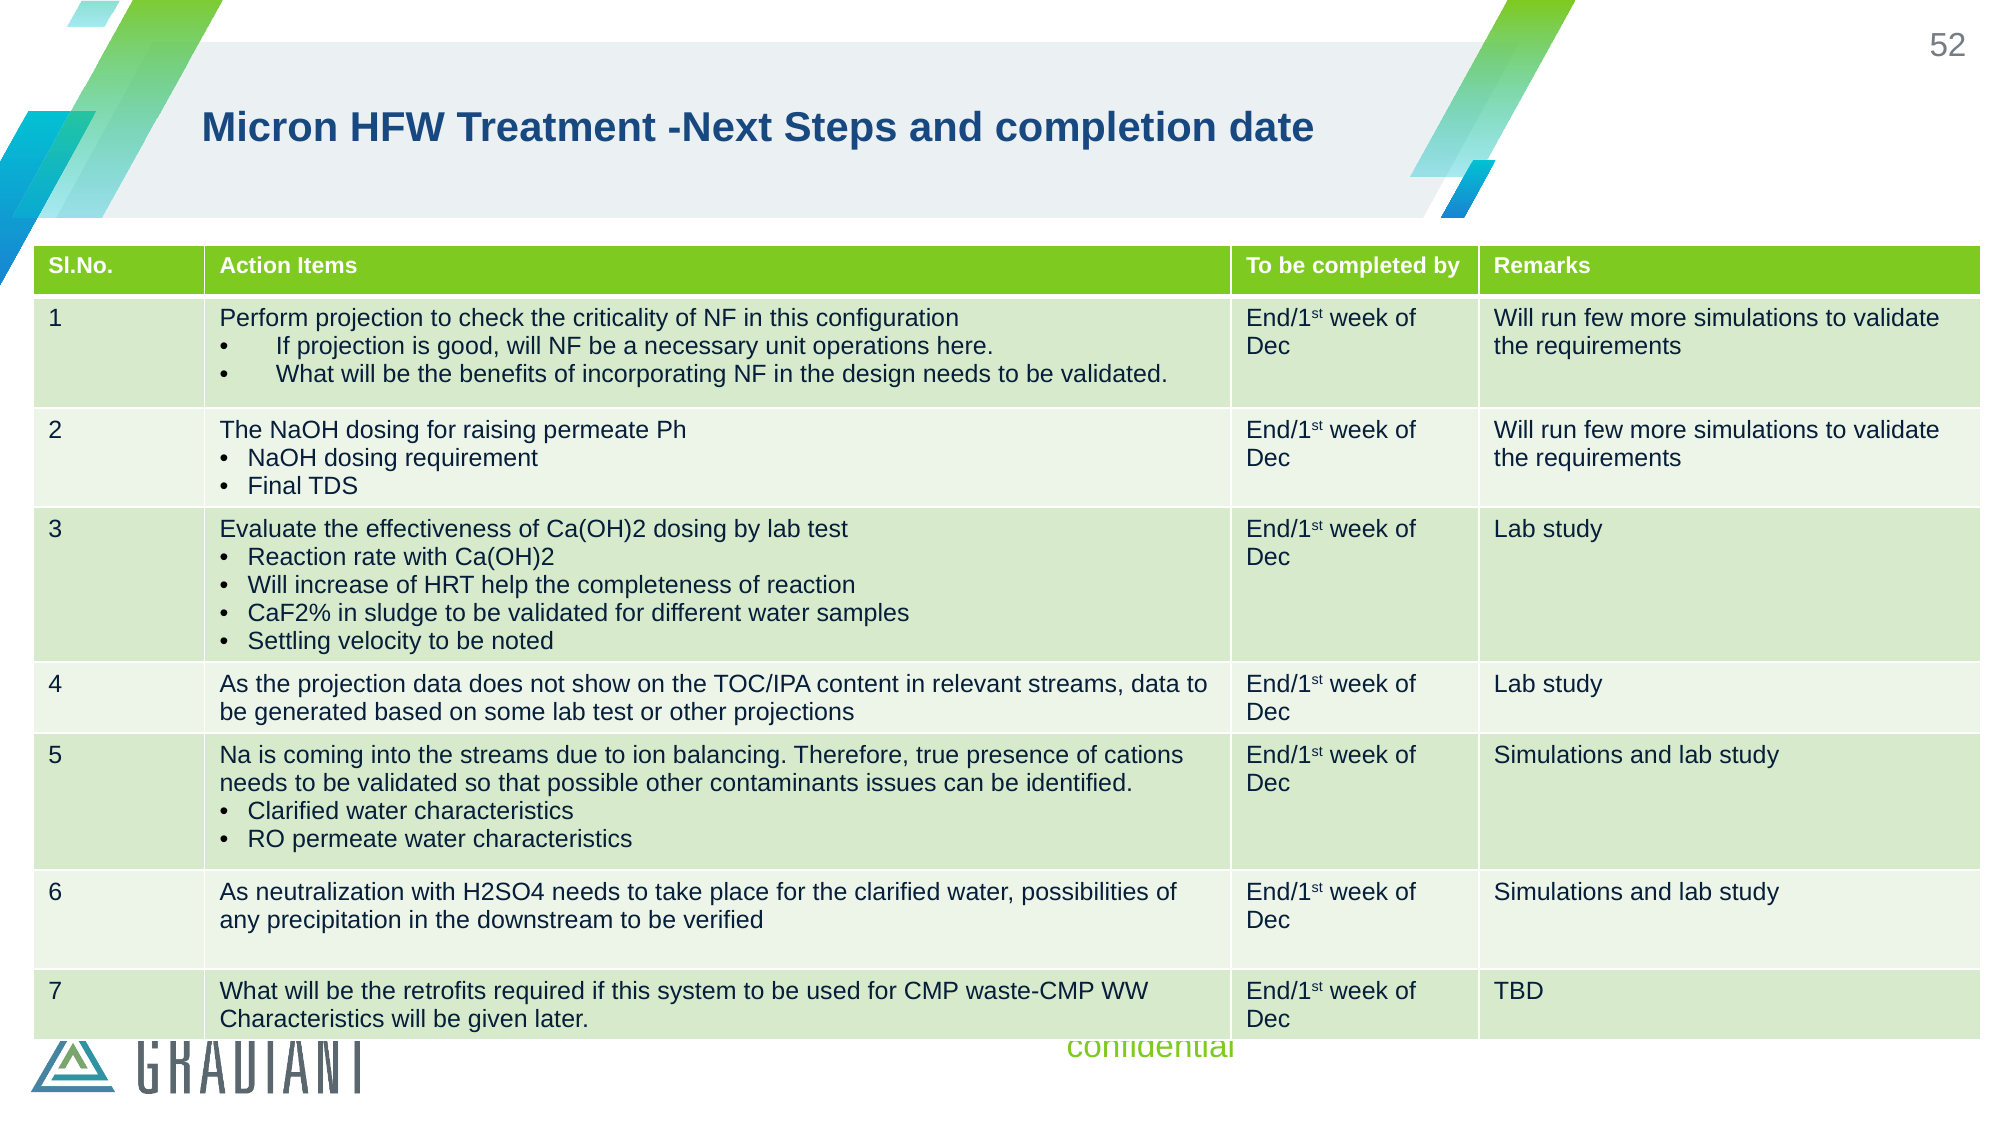

52
# Micron HFW Treatment -Next Steps and completion date
| Sl.No. | Action Items | To be completed by | Remarks |
| --- | --- | --- | --- |
| 1 | Perform projection to check the criticality of NF in this configuration If projection is good, will NF be a necessary unit operations here. What will be the benefits of incorporating NF in the design needs to be validated. | End/1st week of Dec | Will run few more simulations to validate the requirements |
| 2 | The NaOH dosing for raising permeate Ph NaOH dosing requirement Final TDS | End/1st week of Dec | Will run few more simulations to validate the requirements |
| 3 | Evaluate the effectiveness of Ca(OH)2 dosing by lab test Reaction rate with Ca(OH)2 Will increase of HRT help the completeness of reaction CaF2% in sludge to be validated for different water samples Settling velocity to be noted | End/1st week of Dec | Lab study |
| 4 | As the projection data does not show on the TOC/IPA content in relevant streams, data to be generated based on some lab test or other projections | End/1st week of Dec | Lab study |
| 5 | Na is coming into the streams due to ion balancing. Therefore, true presence of cations needs to be validated so that possible other contaminants issues can be identified. Clarified water characteristics RO permeate water characteristics | End/1st week of Dec | Simulations and lab study |
| 6 | As neutralization with H2SO4 needs to take place for the clarified water, possibilities of any precipitation in the downstream to be verified | End/1st week of Dec | Simulations and lab study |
| 7 | What will be the retrofits required if this system to be used for CMP waste-CMP WW Characteristics will be given later. | End/1st week of Dec | TBD |